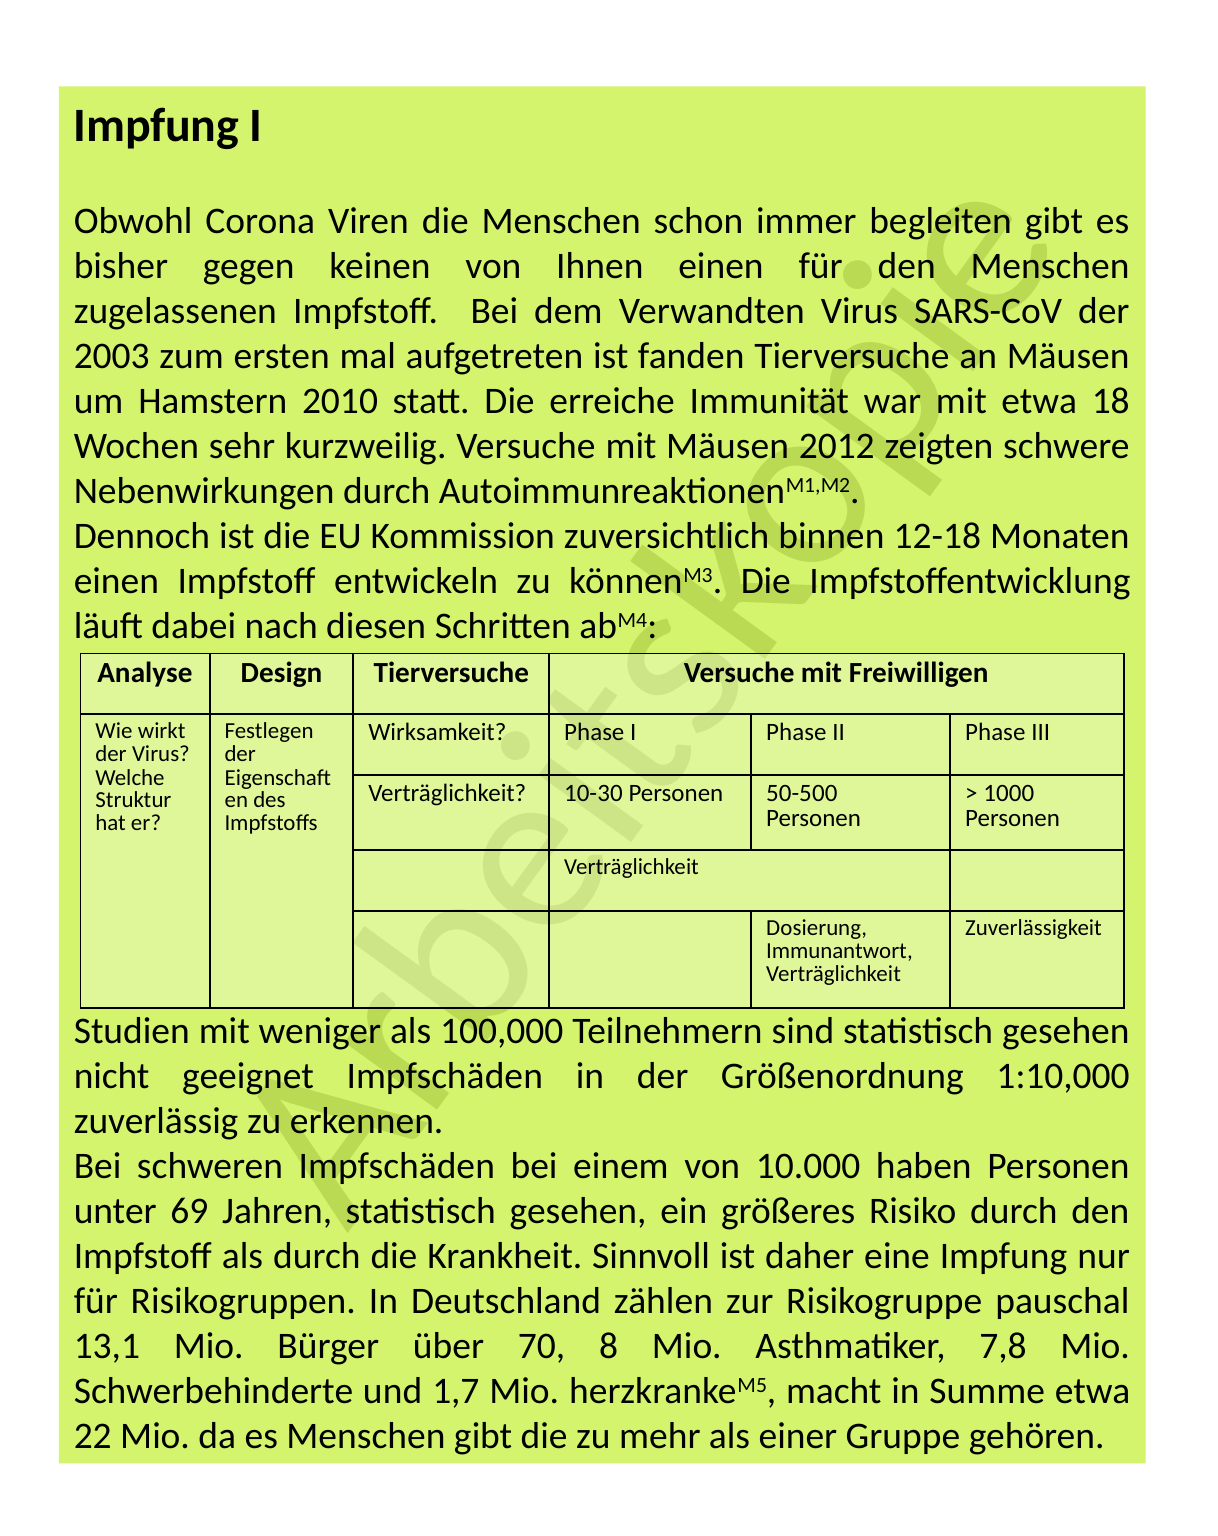

Impfung I

Obwohl Corona Viren die Menschen schon immer begleiten gibt es bisher gegen keinen von Ihnen einen für den Menschen zugelassenen Impfstoff.  Bei dem Verwandten Virus SARS-CoV der 2003 zum ersten mal aufgetreten ist fanden Tierversuche an Mäusen um Hamstern 2010 statt. Die erreiche Immunität war mit etwa 18 Wochen sehr kurzweilig. Versuche mit Mäusen 2012 zeigten schwere Nebenwirkungen durch AutoimmunreaktionenM1,M2.
Dennoch ist die EU Kommission zuversichtlich binnen 12-18 Monaten einen Impfstoff entwickeln zu könnenM3. Die Impfstoffentwicklung läuft dabei nach diesen Schritten abM4:

Studien mit weniger als 100,000 Teilnehmern sind statistisch gesehen nicht geeignet Impfschäden in der Größenordnung 1:10,000 zuverlässig zu erkennen.
Bei schweren Impfschäden bei einem von 10.000 haben Personen unter 69 Jahren, statistisch gesehen, ein größeres Risiko durch den Impfstoff als durch die Krankheit. Sinnvoll ist daher eine Impfung nur für Risikogruppen. In Deutschland zählen zur Risikogruppe pauschal 13,1 Mio. Bürger über 70, 8 Mio. Asthmatiker, 7,8 Mio. Schwerbehinderte und 1,7 Mio. herzkrankeM5, macht in Summe etwa 22 Mio. da es Menschen gibt die zu mehr als einer Gruppe gehören.
| Analyse | Design | Tierversuche | Versuche mit Freiwilligen |  |  |
| --- | --- | --- | --- | --- | --- |
| Wie wirkt der Virus? Welche Struktur hat er? | Festlegen der Eigenschaften des Impfstoffs | Wirksamkeit? | Phase I | Phase II | Phase III |
|  |  | Verträglichkeit? | 10-30 Personen | 50-500 Personen | > 1000 Personen |
|  |  |  | Verträglichkeit |  |  |
|  |  |  |  | Dosierung, Immunantwort, Verträglichkeit | Zuverlässigkeit |